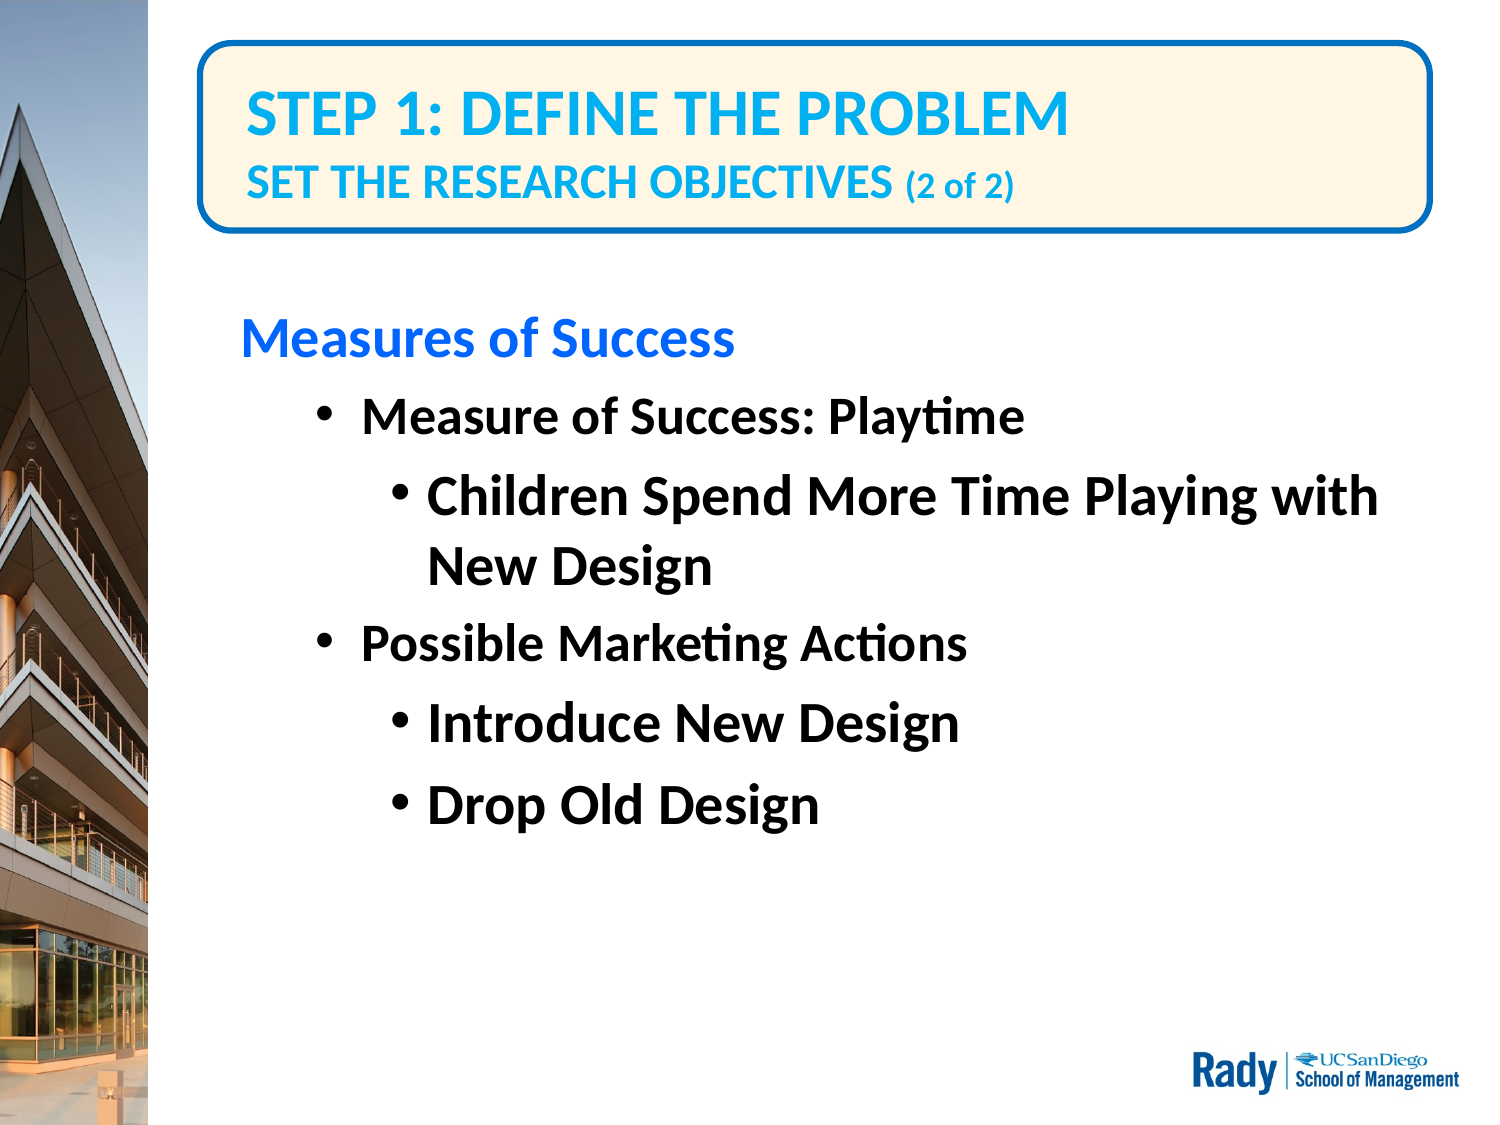

# STEP 1: DEFINE THE PROBLEM SET THE RESEARCH OBJECTIVES (2 of 2)
Measures of Success
Measure of Success: Playtime
Children Spend More Time Playing with New Design
Possible Marketing Actions
Introduce New Design
Drop Old Design